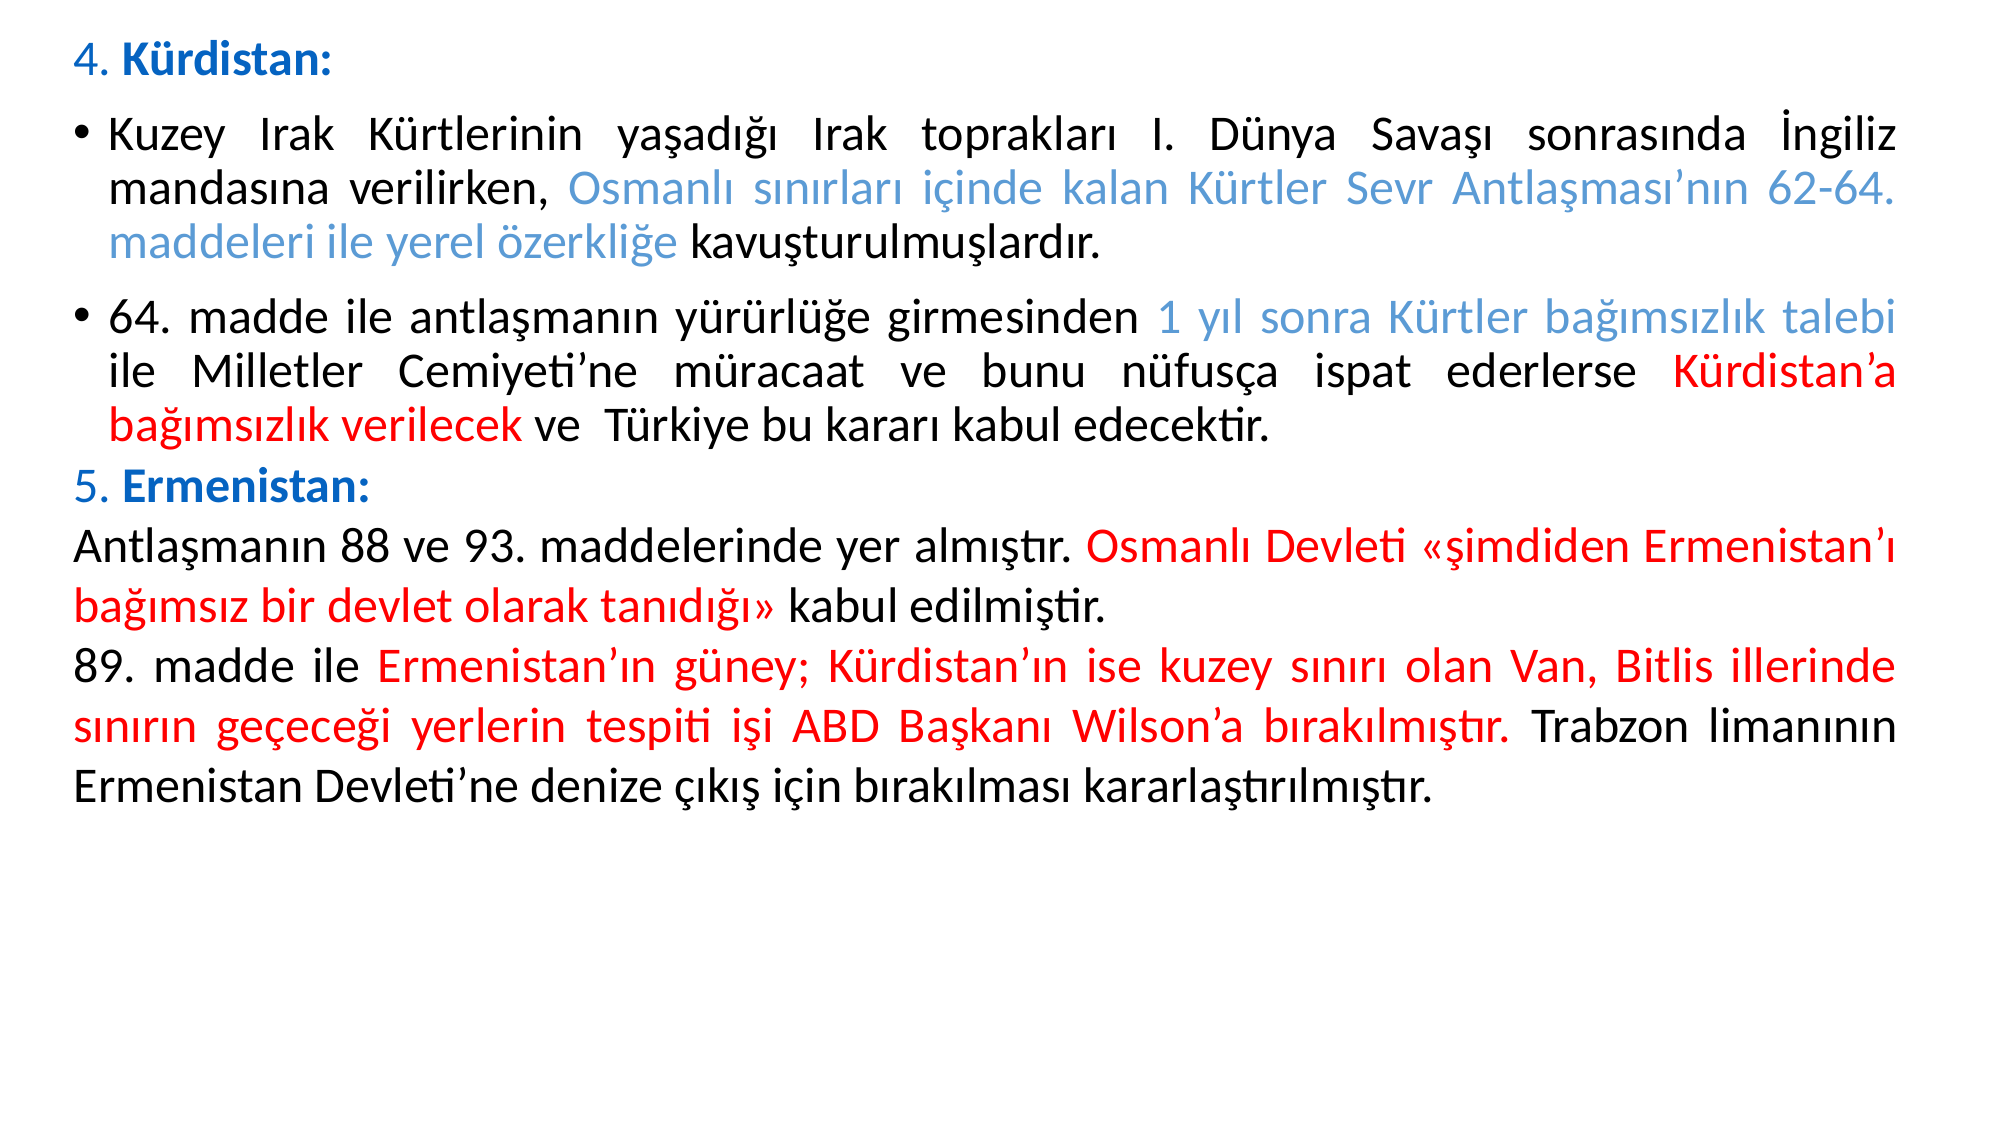

4. Kürdistan:
Kuzey Irak Kürtlerinin yaşadığı Irak toprakları I. Dünya Savaşı sonrasında İngiliz mandasına verilirken, Osmanlı sınırları içinde kalan Kürtler Sevr Antlaşması’nın 62-64. maddeleri ile yerel özerkliğe kavuşturulmuşlardır.
64. madde ile antlaşmanın yürürlüğe girmesinden 1 yıl sonra Kürtler bağımsızlık talebi ile Milletler Cemiyeti’ne müracaat ve bunu nüfusça ispat ederlerse Kürdistan’a bağımsızlık verilecek ve  Türkiye bu kararı kabul edecektir.
5. Ermenistan:
Antlaşmanın 88 ve 93. maddelerinde yer almıştır. Osmanlı Devleti «şimdiden Ermenistan’ı bağımsız bir devlet olarak tanıdığı» kabul edilmiştir.
89. madde ile Ermenistan’ın güney; Kürdistan’ın ise kuzey sınırı olan Van, Bitlis illerinde sınırın geçeceği yerlerin tespiti işi ABD Başkanı Wilson’a bırakılmıştır. Trabzon limanının Ermenistan Devleti’ne denize çıkış için bırakılması kararlaştırılmıştır.